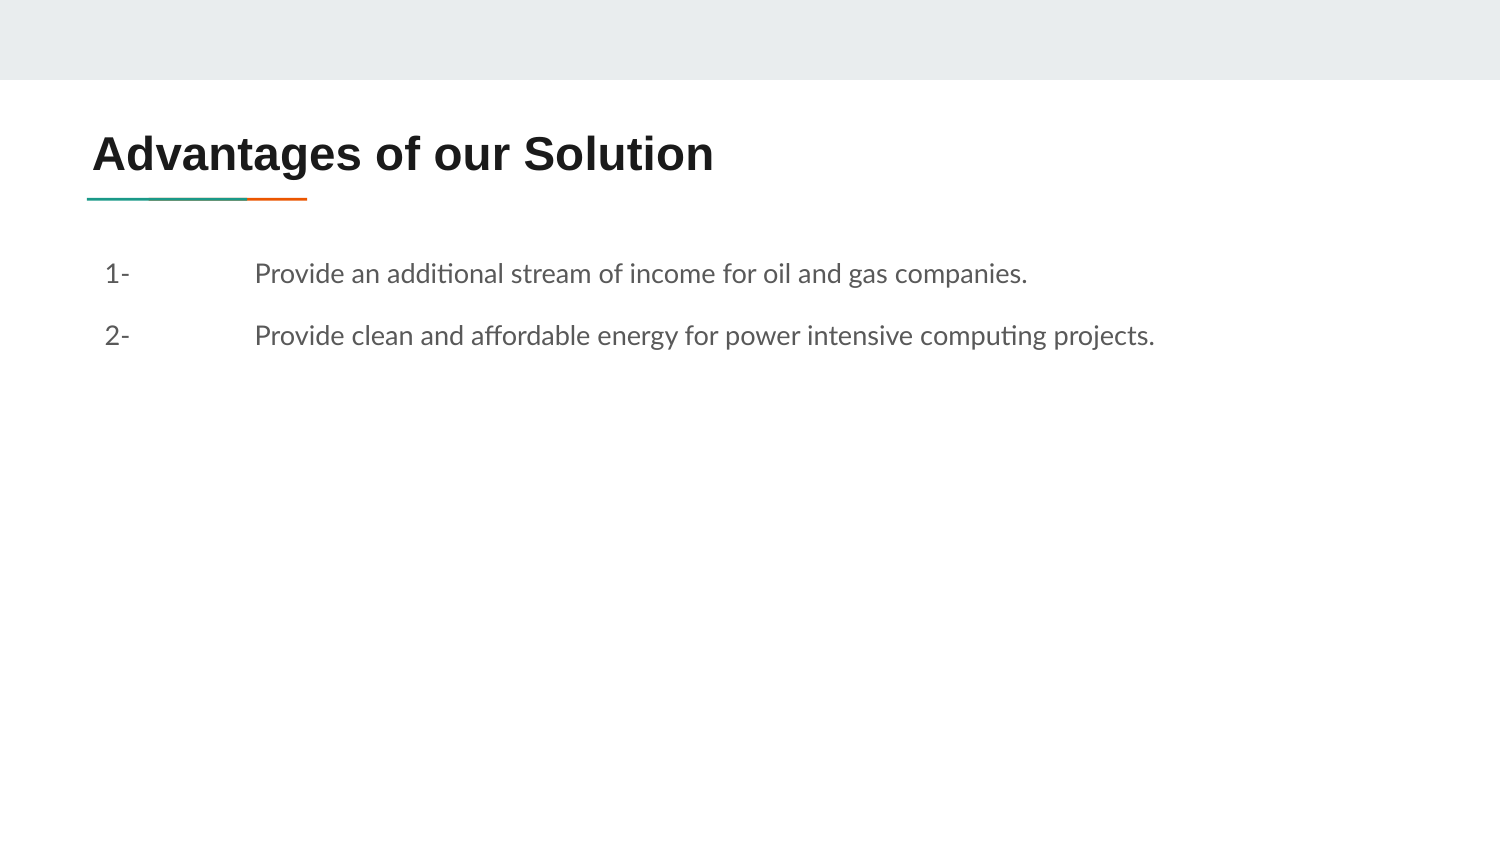

# Advantages of our Solution
1-	Provide an additional stream of income for oil and gas companies.
2-	Provide clean and affordable energy for power intensive computing projects.